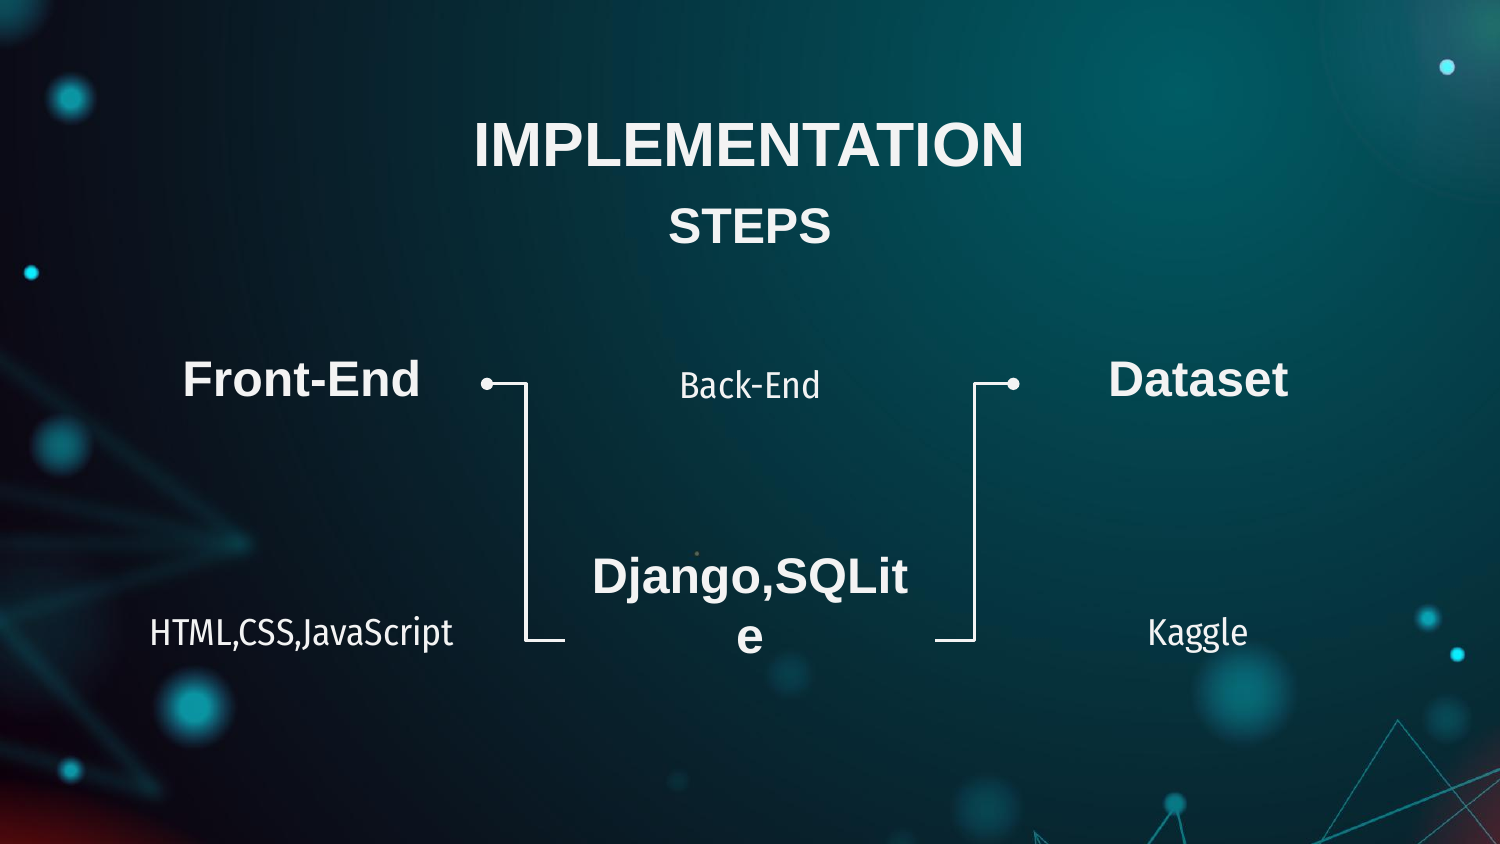

# IMPLEMENTATION
STEPS
Front-End
HTML,CSS,JavaScript
Back-End
Django,SQLite
Dataset
Kaggle